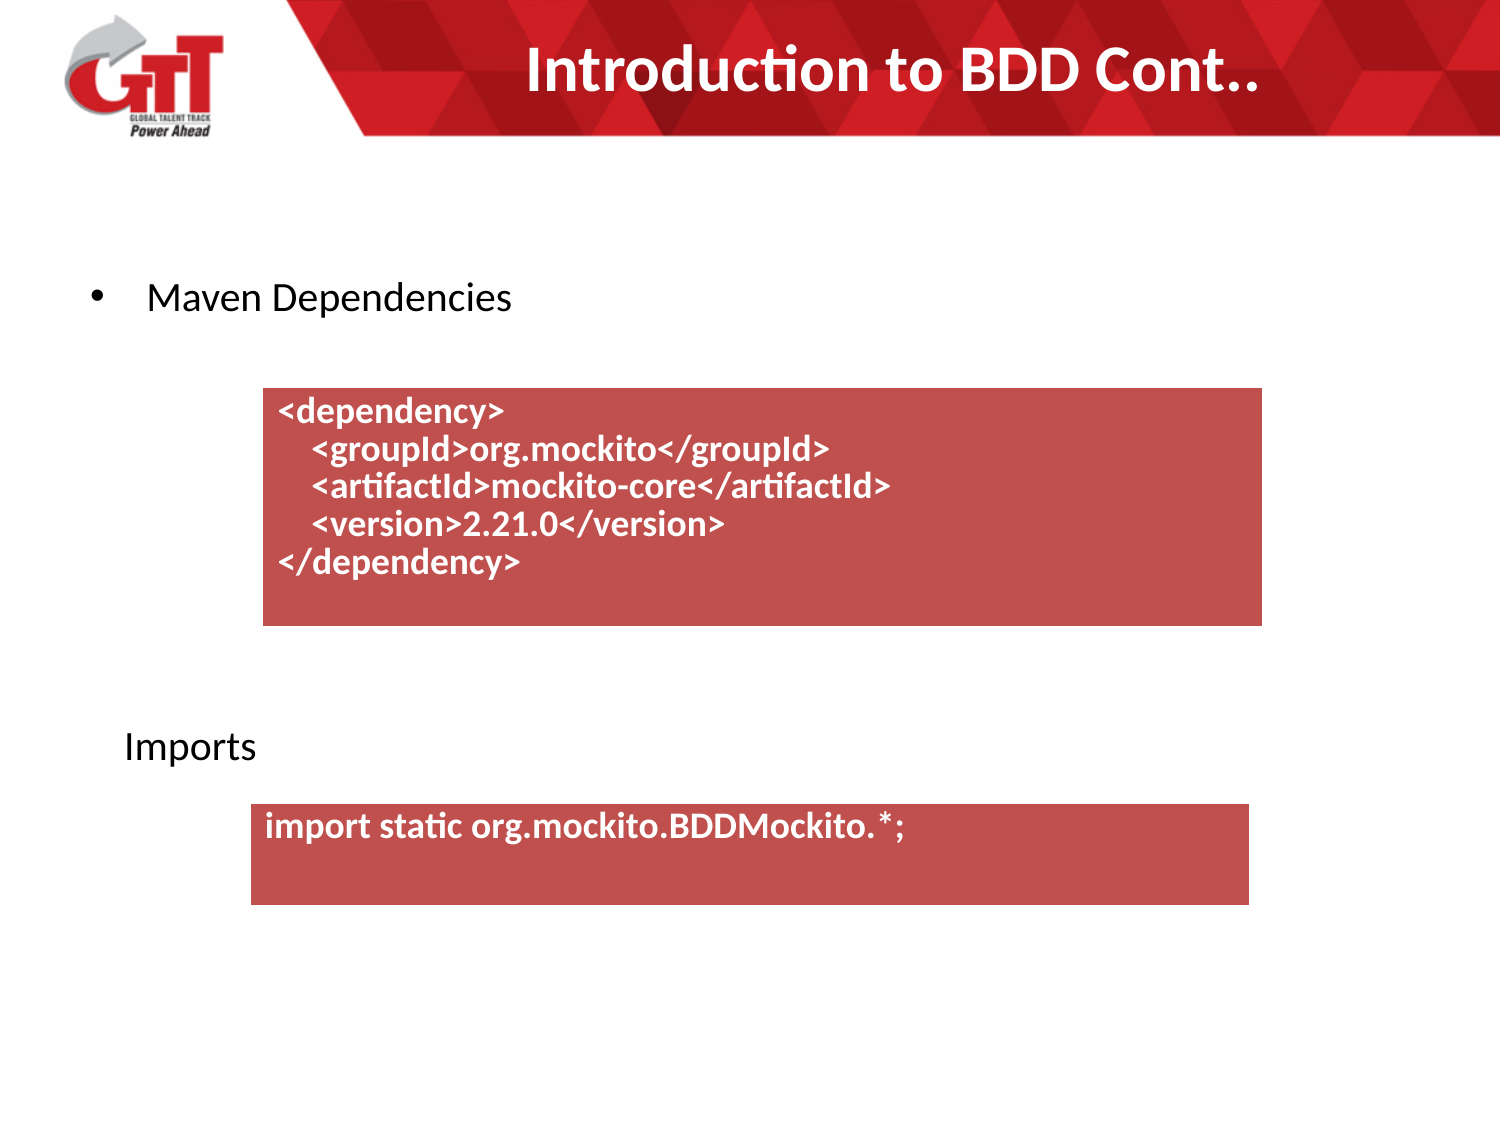

# Introduction to BDD Cont..
Maven Dependencies

| <dependency>     <groupId>org.mockito</groupId>     <artifactId>mockito-core</artifactId>     <version>2.21.0</version> </dependency> |
| --- |
Imports
| import static org.mockito.BDDMockito.\*; |
| --- |